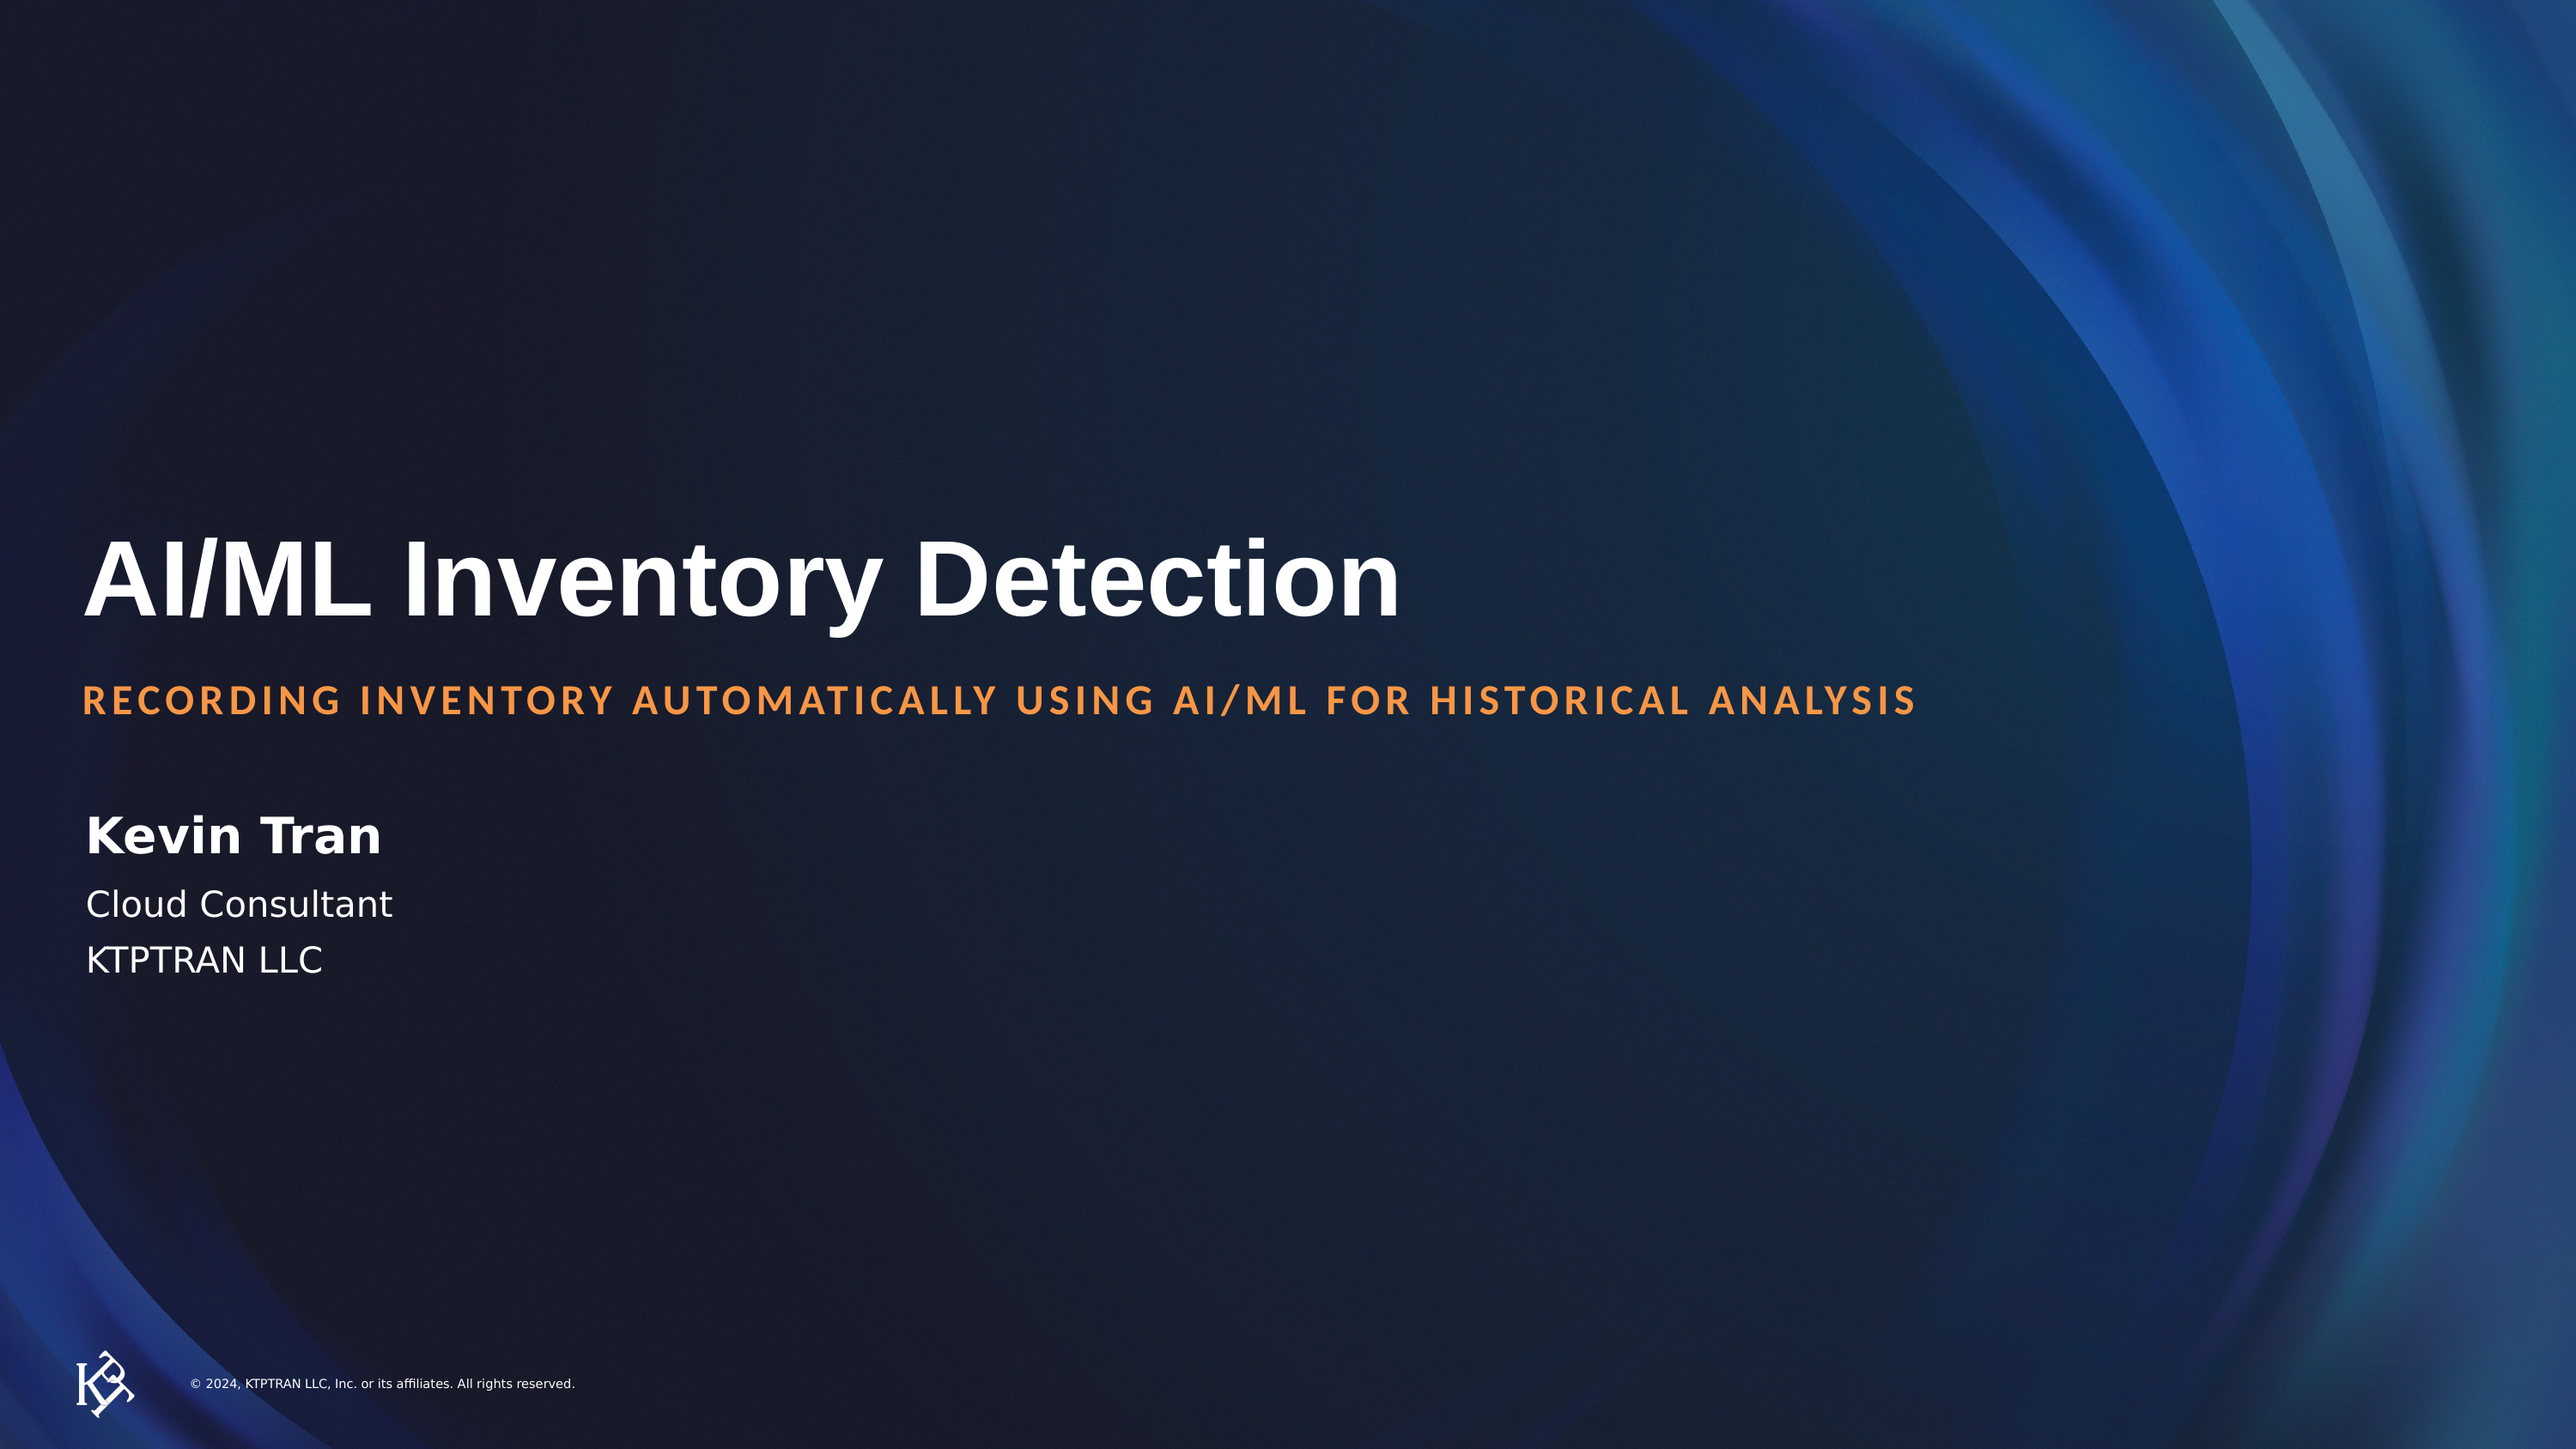

# AI/ML Inventory Detection
Recording inventory automatically using ai/ml for historical analysis
Kevin Tran
Cloud Consultant
KTPTRAN LLC